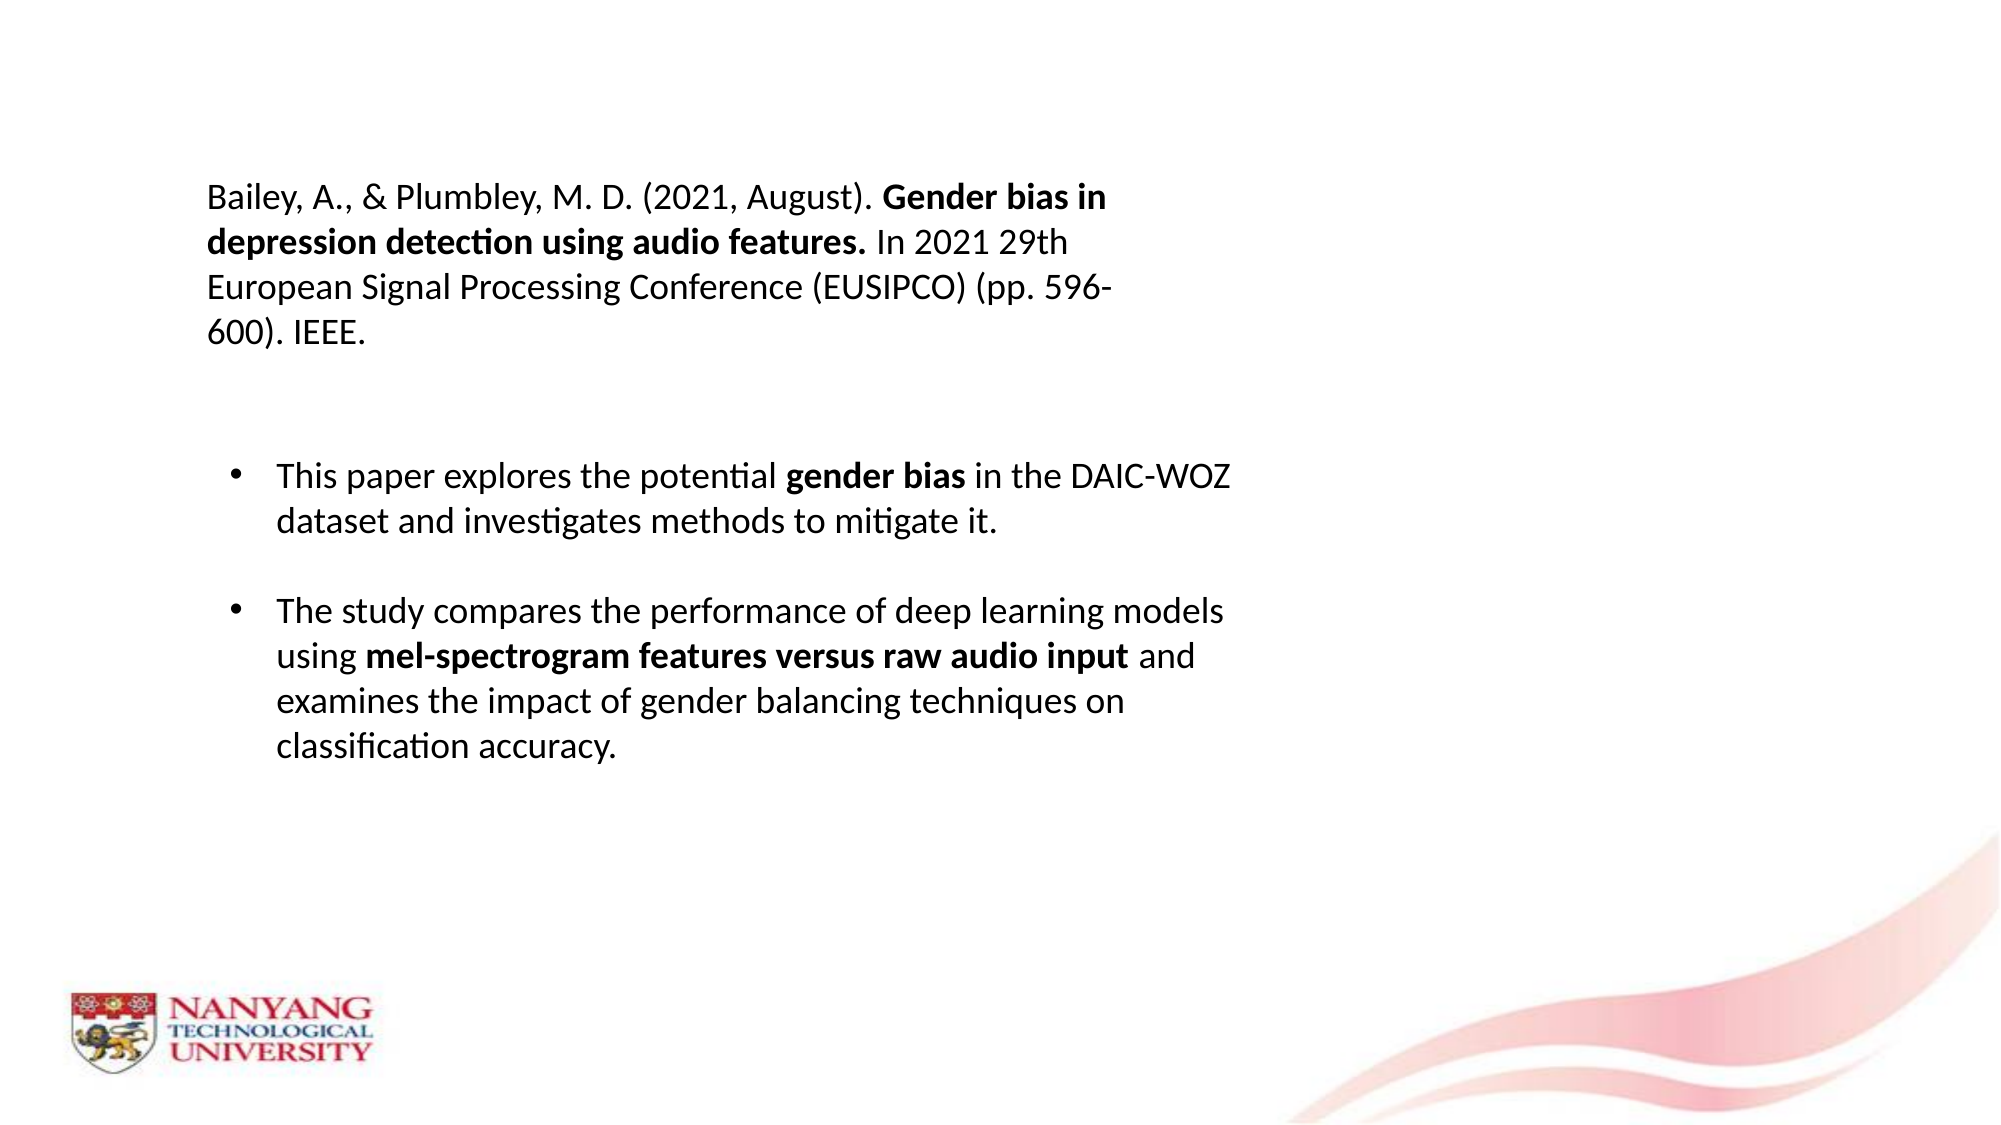

Bailey, A., & Plumbley, M. D. (2021, August). Gender bias in depression detection using audio features. In 2021 29th European Signal Processing Conference (EUSIPCO) (pp. 596-600). IEEE.
This paper explores the potential gender bias in the DAIC-WOZ dataset and investigates methods to mitigate it.

The study compares the performance of deep learning models using mel-spectrogram features versus raw audio input and examines the impact of gender balancing techniques on classification accuracy.

36